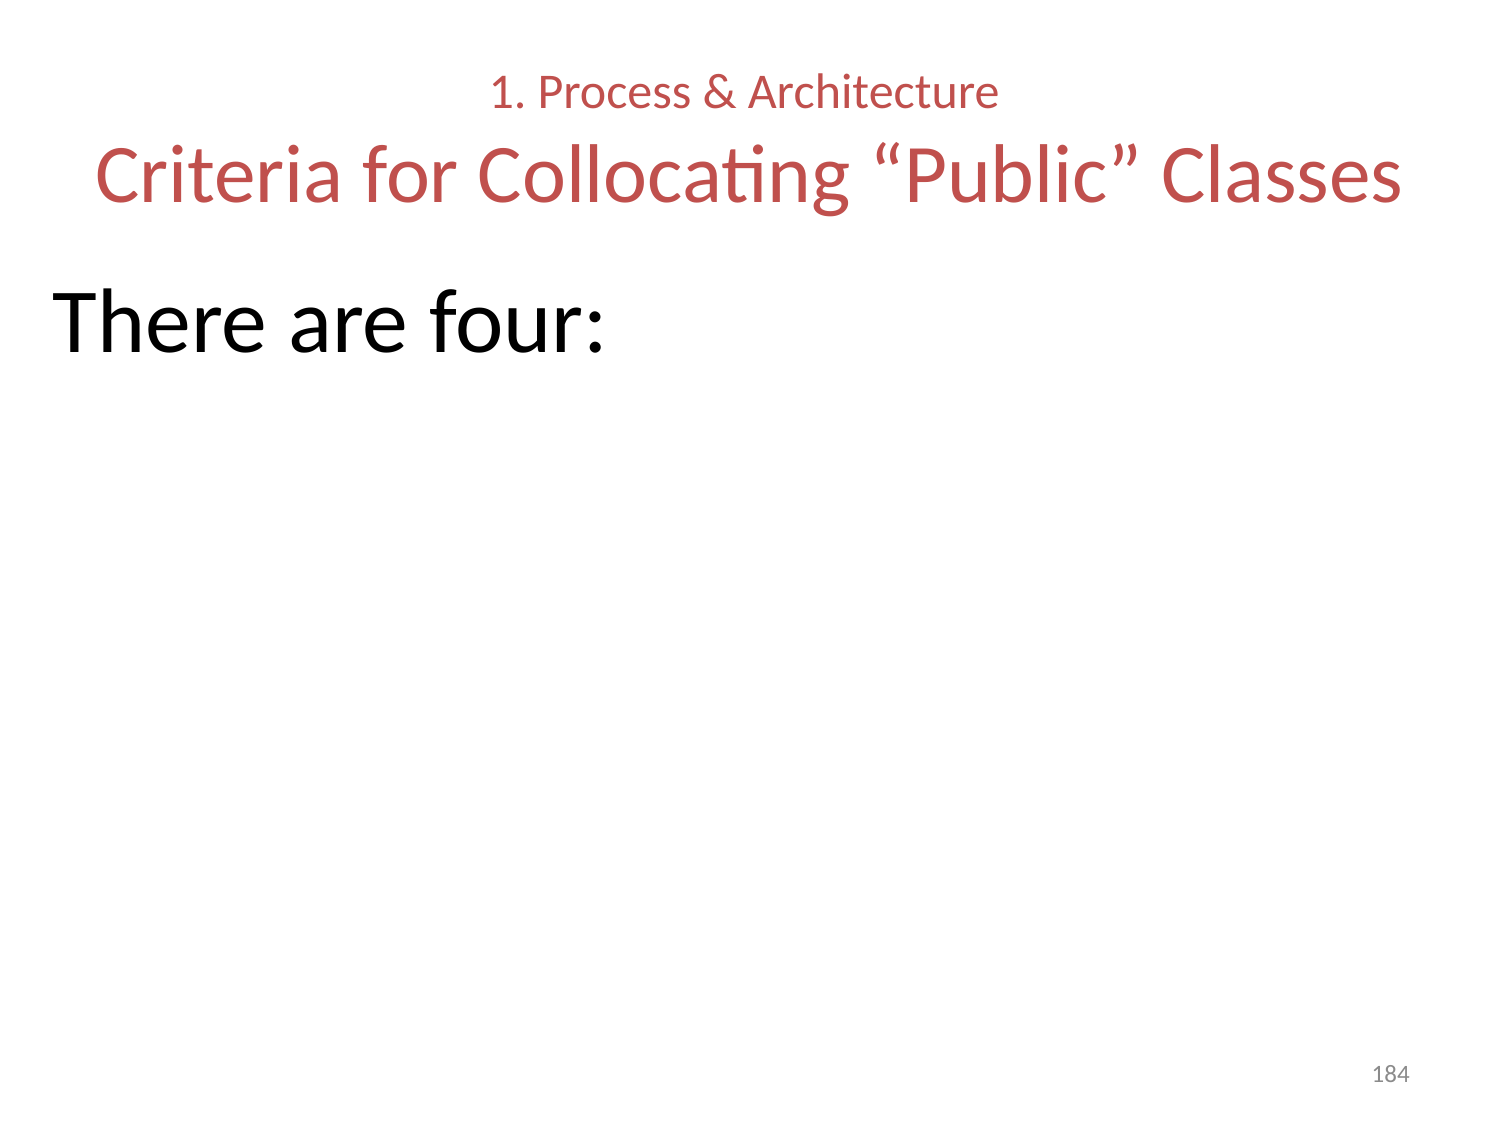

# 1. Process & Architecture Criteria for Collocating “Public” Classes
There are four:
184